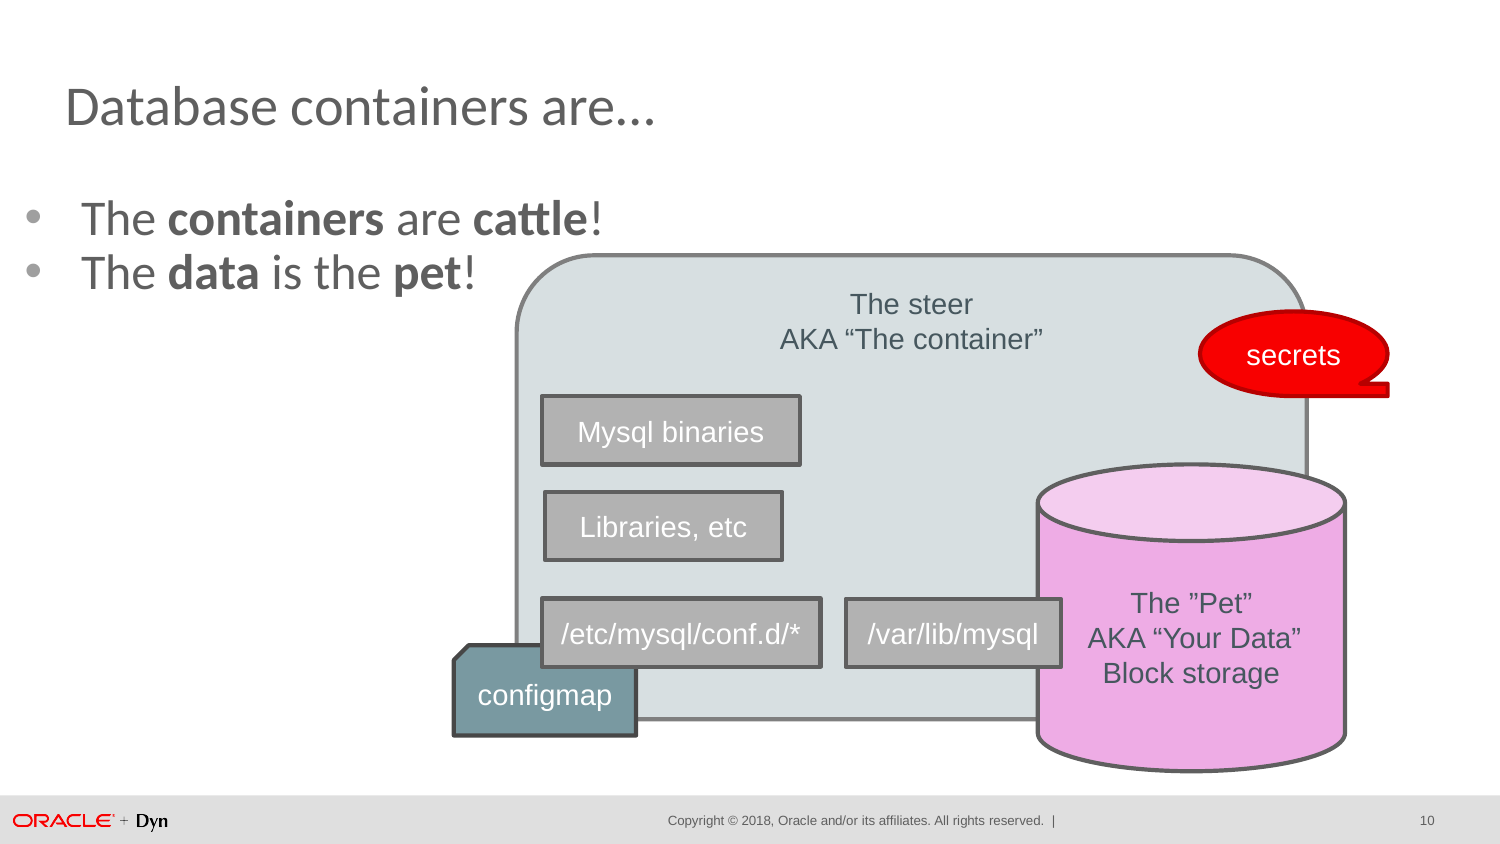

# Database containers are…
The containers are cattle!
The data is the pet!
The steer
AKA “The container”
secrets
Mysql binaries
The ”Pet”
 AKA “Your Data” Block storage
Libraries, etc
/etc/mysql/conf.d/*
/var/lib/mysql
configmap

10